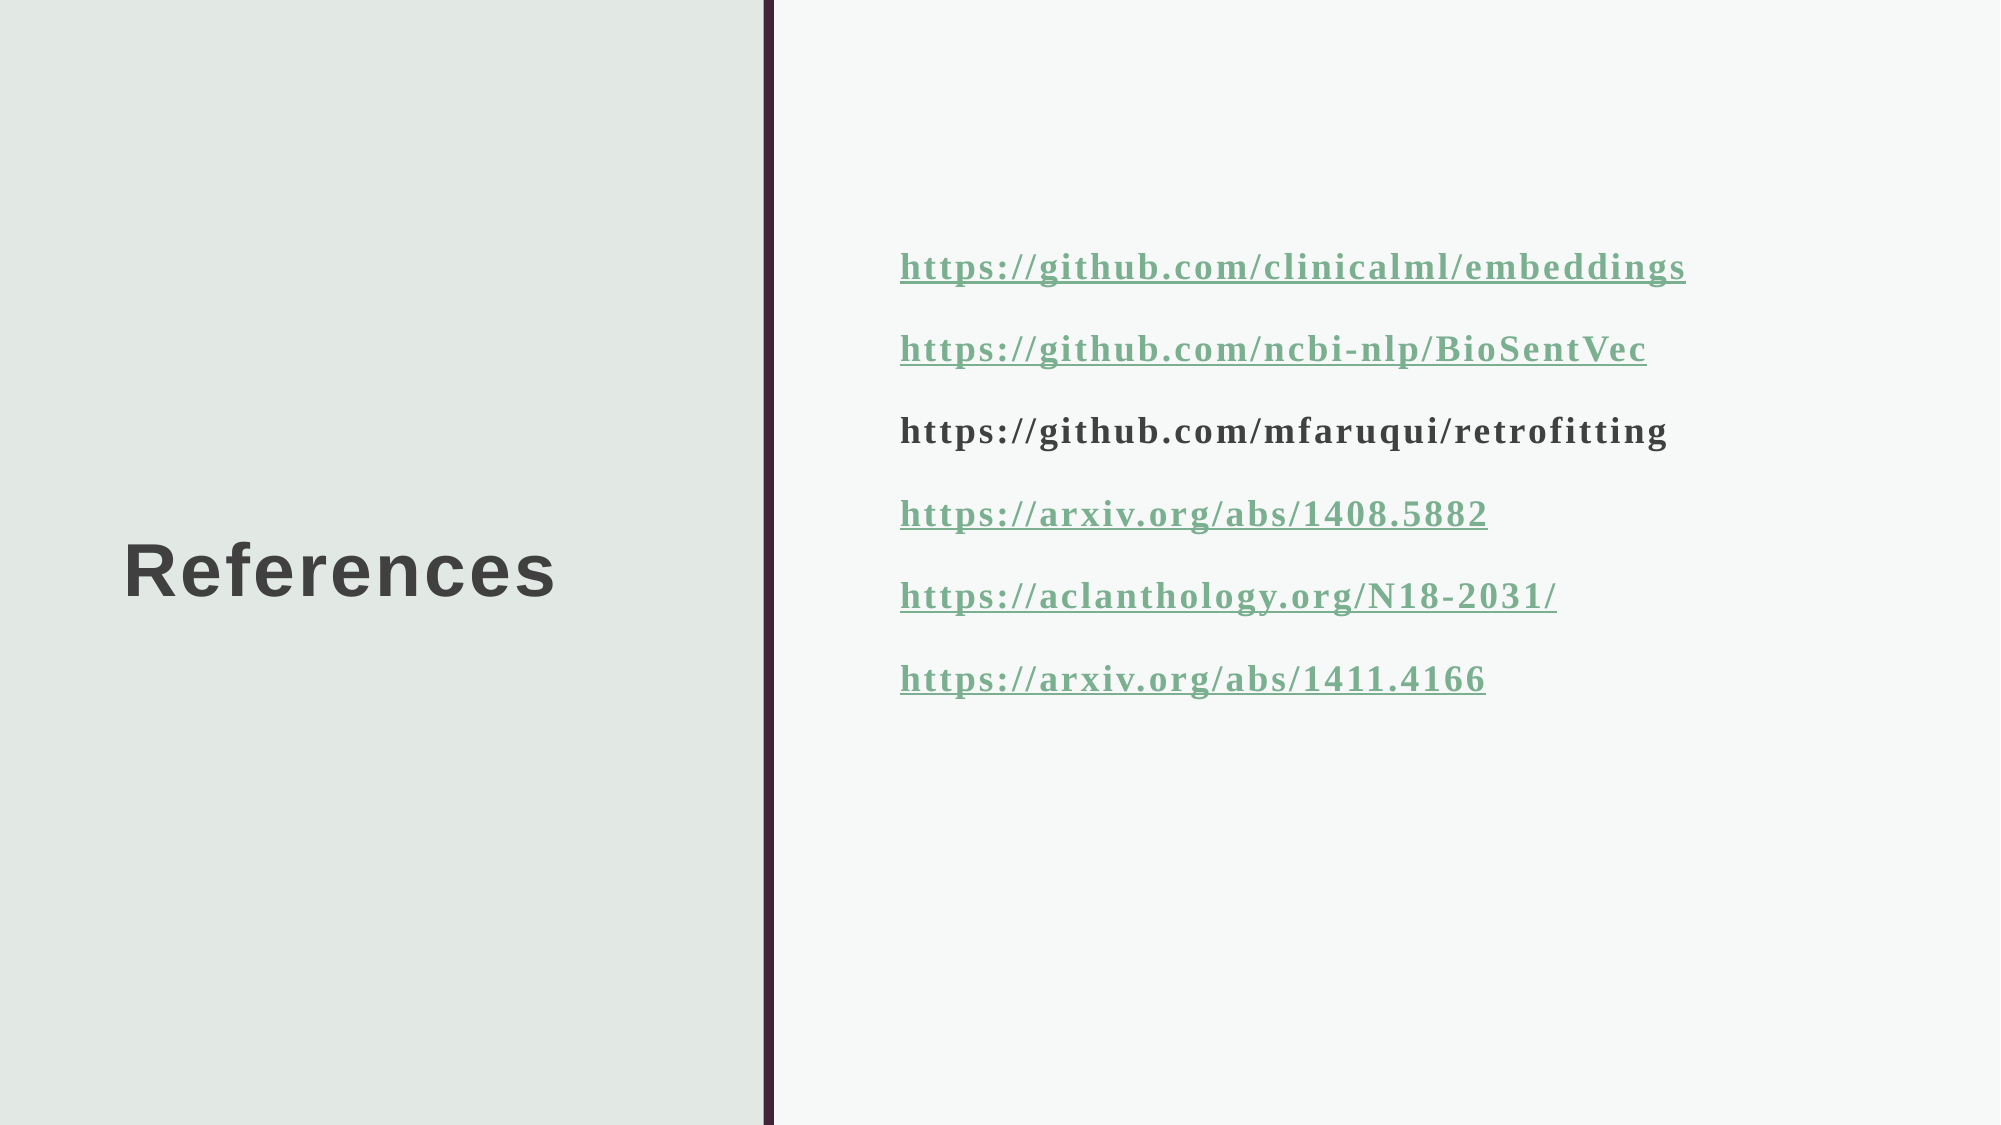

# References
https://github.com/clinicalml/embeddings
https://github.com/ncbi-nlp/BioSentVec
https://github.com/mfaruqui/retrofitting
https://arxiv.org/abs/1408.5882
https://aclanthology.org/N18-2031/
https://arxiv.org/abs/1411.4166